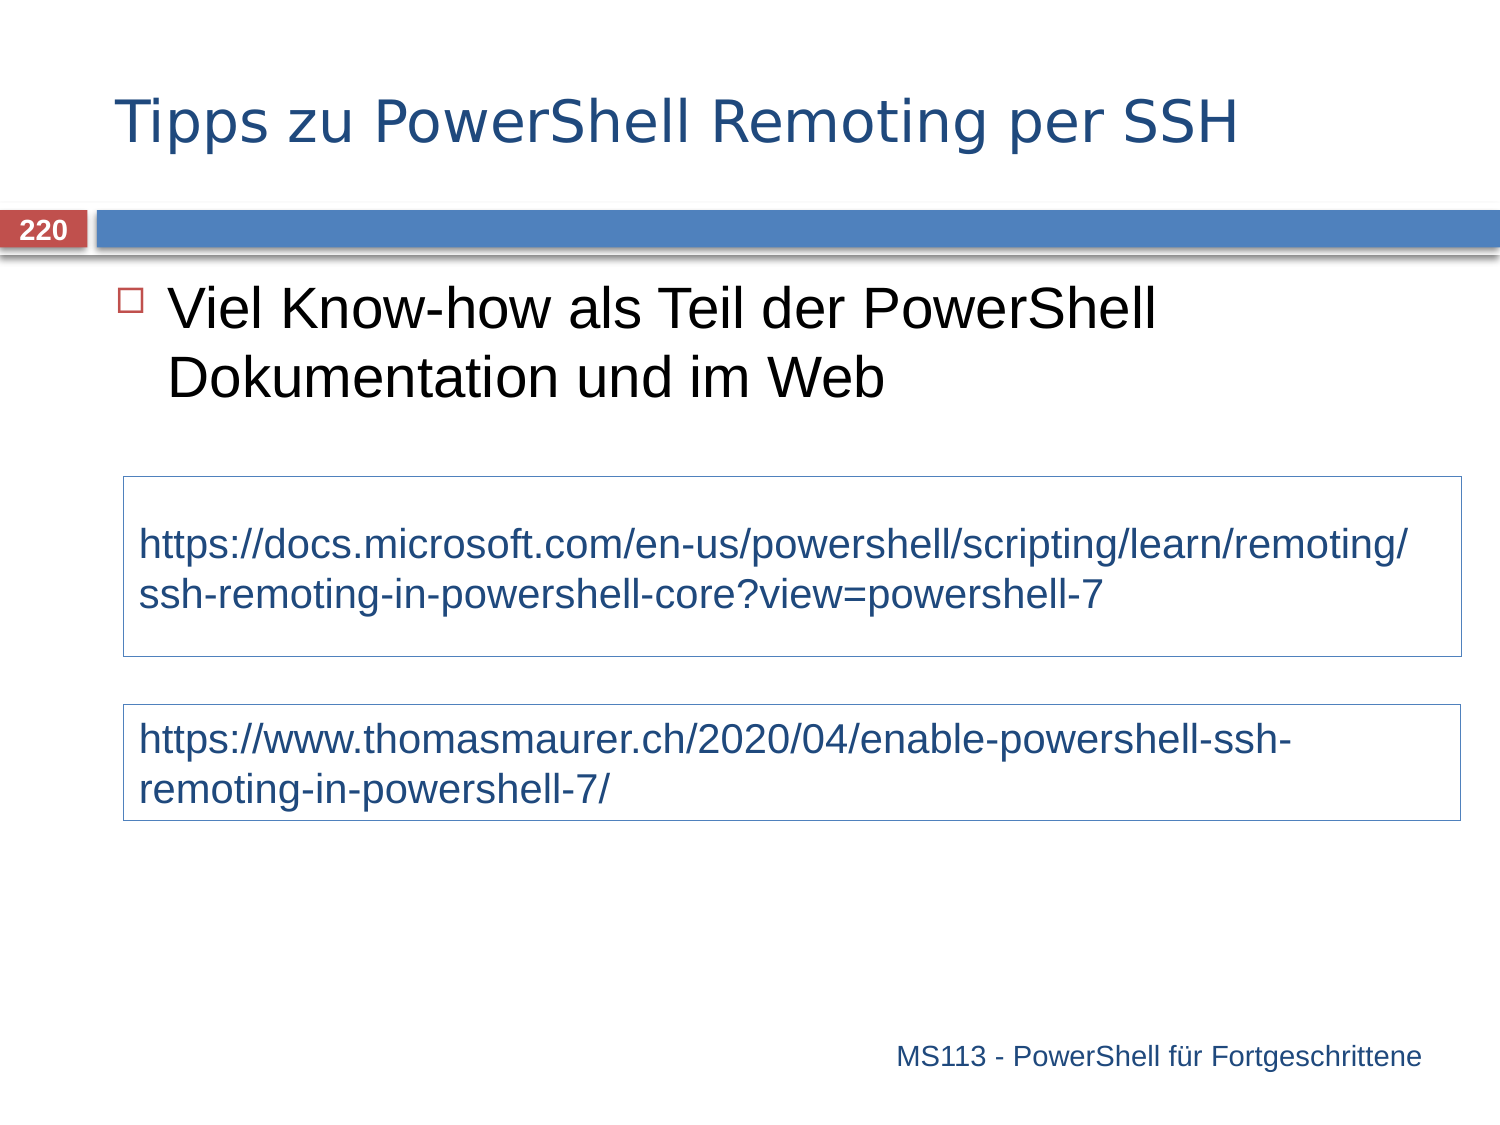

# Tipps zu PowerShell Remoting per SSH
220
Viel Know-how als Teil der PowerShell Dokumentation und im Web
https://docs.microsoft.com/en-us/powershell/scripting/learn/remoting/ssh-remoting-in-powershell-core?view=powershell-7
https://www.thomasmaurer.ch/2020/04/enable-powershell-ssh-remoting-in-powershell-7/
MS113 - PowerShell für Fortgeschrittene